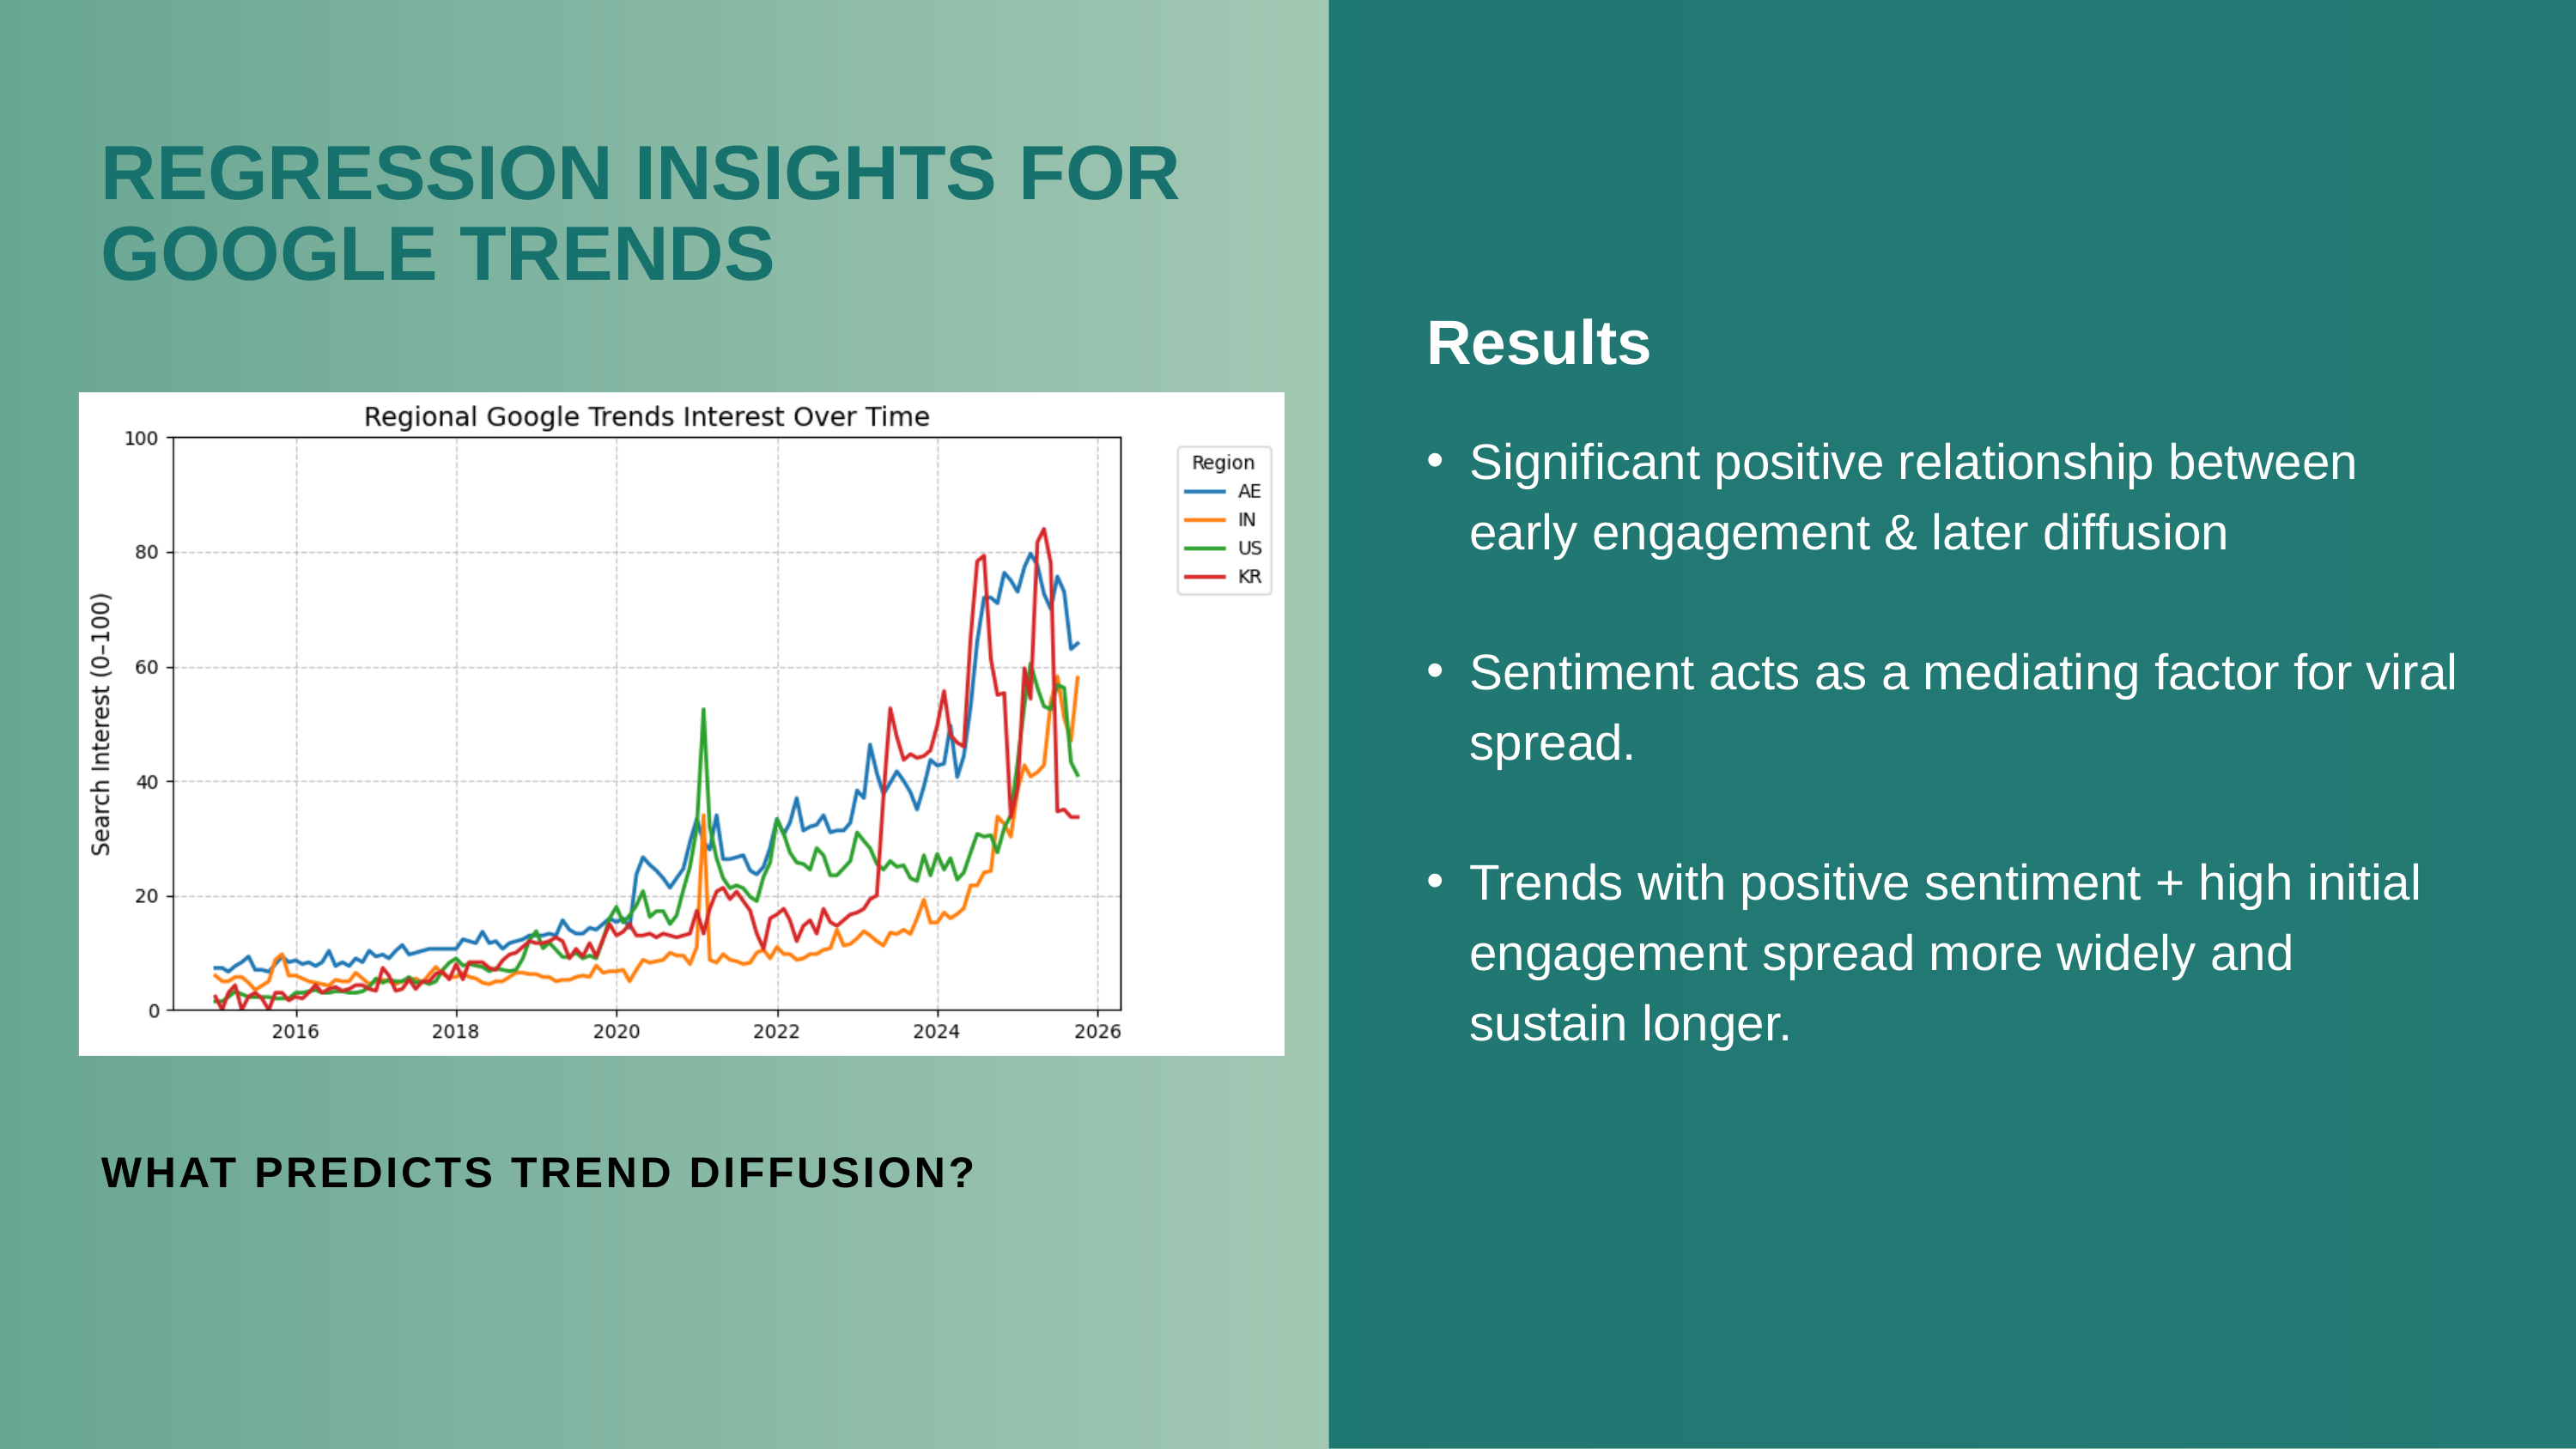

REGRESSION INSIGHTS FOR GOOGLE TRENDS
Results

Significant positive relationship between early engagement & later diffusion

Sentiment acts as a mediating factor for viral spread.

Trends with positive sentiment + high initial engagement spread more widely and sustain longer.

WHAT PREDICTS TREND DIFFUSION?